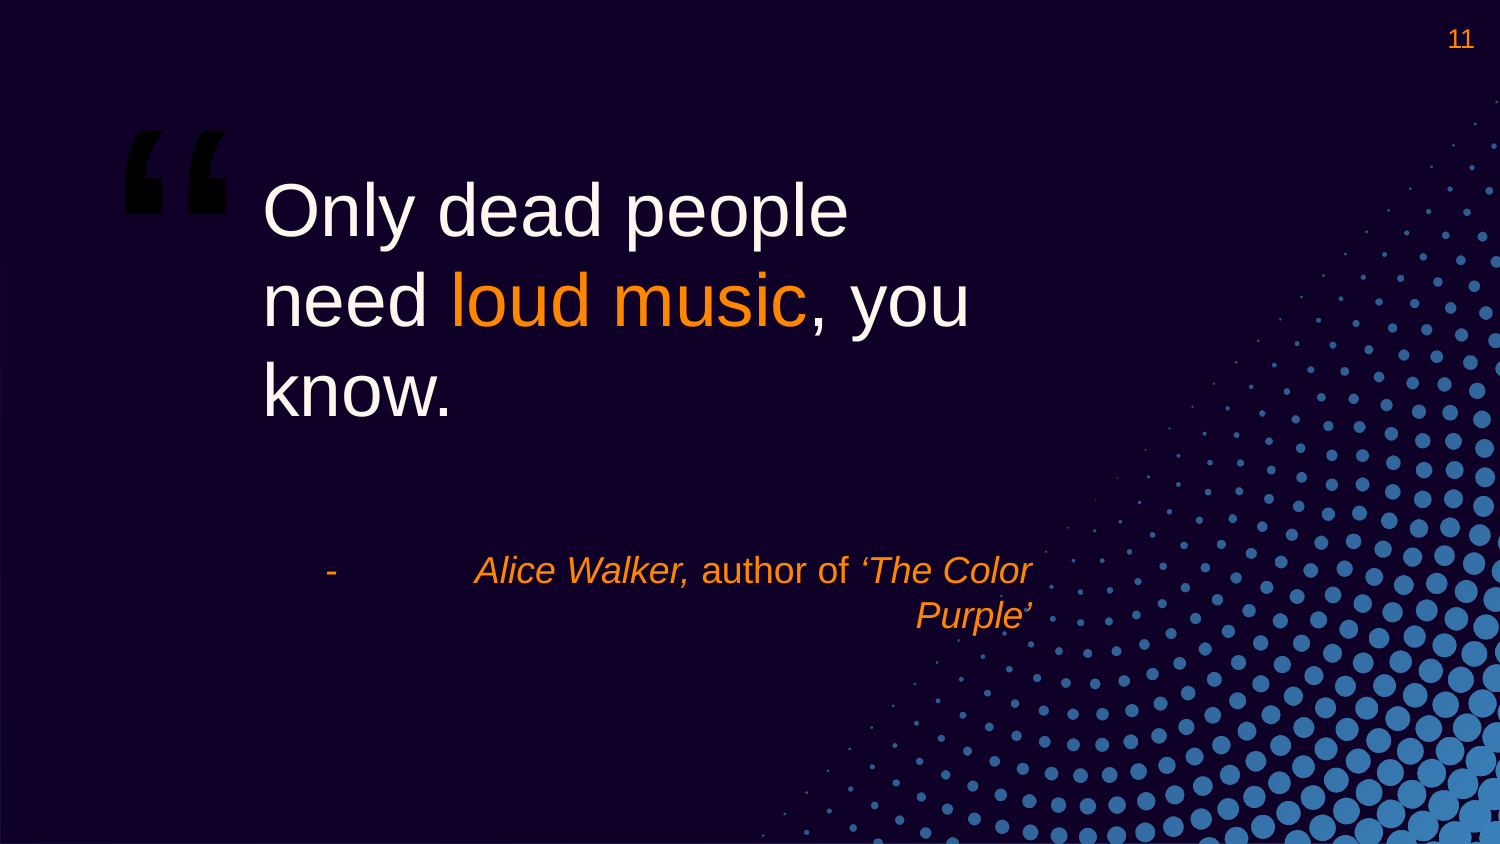

11
Only dead people need loud music, you know.

-	Alice Walker, author of ‘The Color Purple’